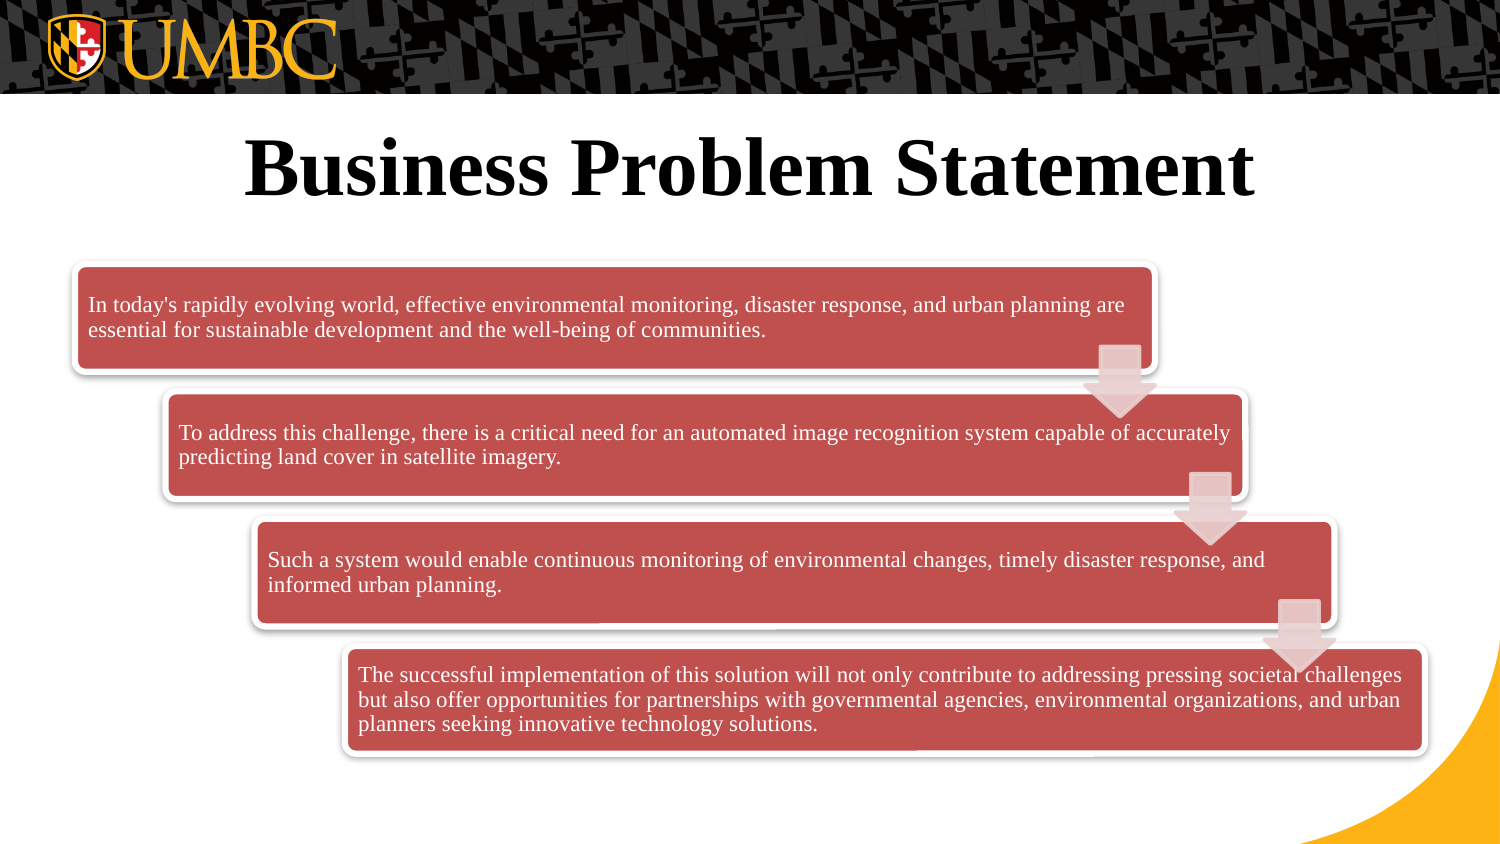

# Business Problem Statement
In today's rapidly evolving world, effective environmental monitoring, disaster response, and urban planning are essential for sustainable development and the well-being of communities.
To address this challenge, there is a critical need for an automated image recognition system capable of accurately predicting land cover in satellite imagery.
Such a system would enable continuous monitoring of environmental changes, timely disaster response, and informed urban planning.
The successful implementation of this solution will not only contribute to addressing pressing societal challenges but also offer opportunities for partnerships with governmental agencies, environmental organizations, and urban planners seeking innovative technology solutions.